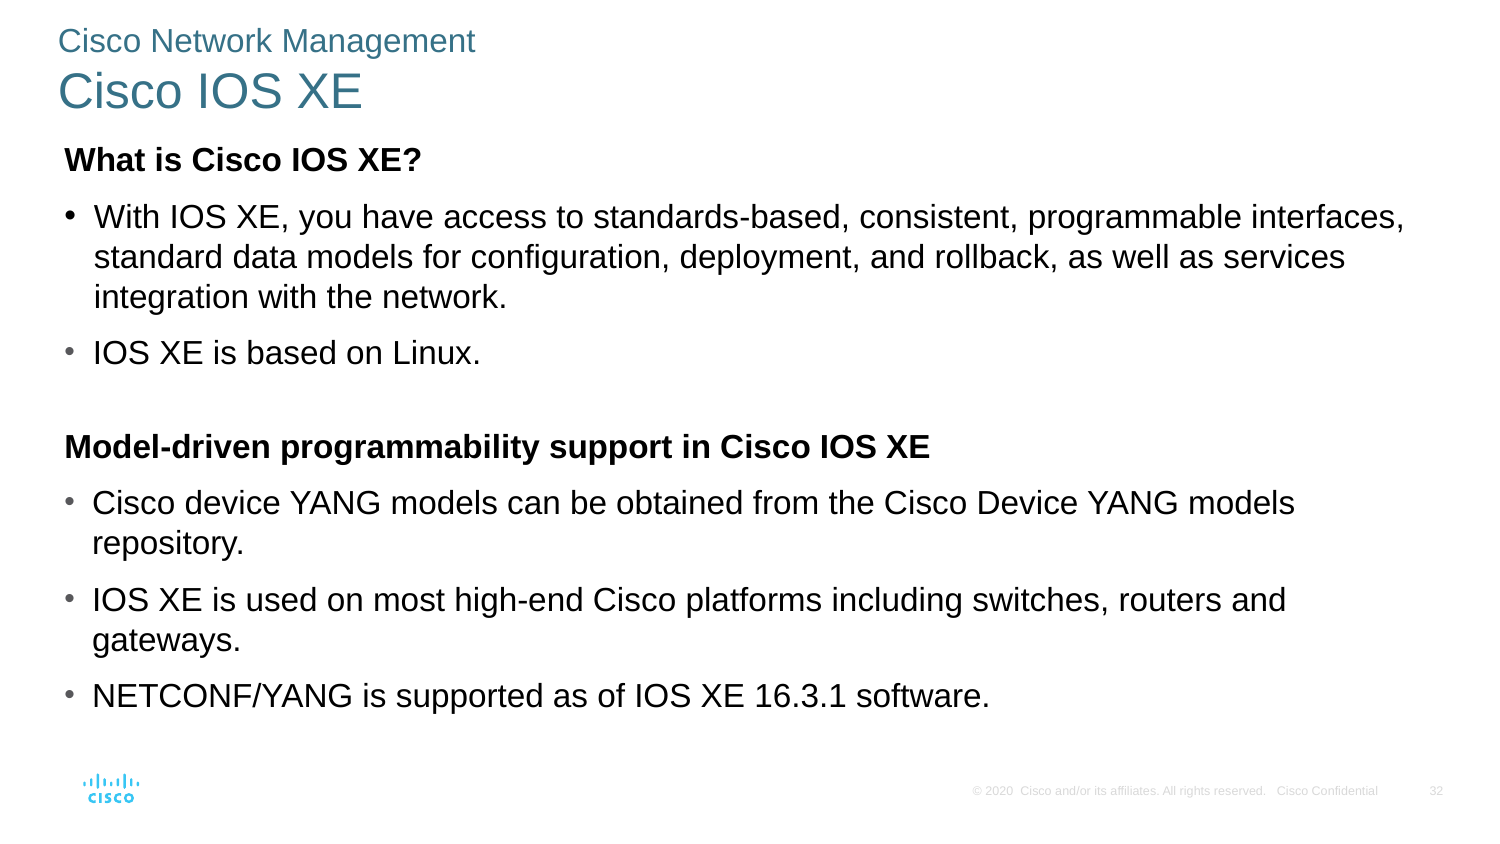

# Cisco Network Management Cisco IOS XE
What is Cisco IOS XE?
With IOS XE, you have access to standards-based, consistent, programmable interfaces, standard data models for configuration, deployment, and rollback, as well as services integration with the network.
IOS XE is based on Linux.

Model-driven programmability support in Cisco IOS XE
Cisco device YANG models can be obtained from the Cisco Device YANG models repository.
IOS XE is used on most high-end Cisco platforms including switches, routers and gateways.
NETCONF/YANG is supported as of IOS XE 16.3.1 software.